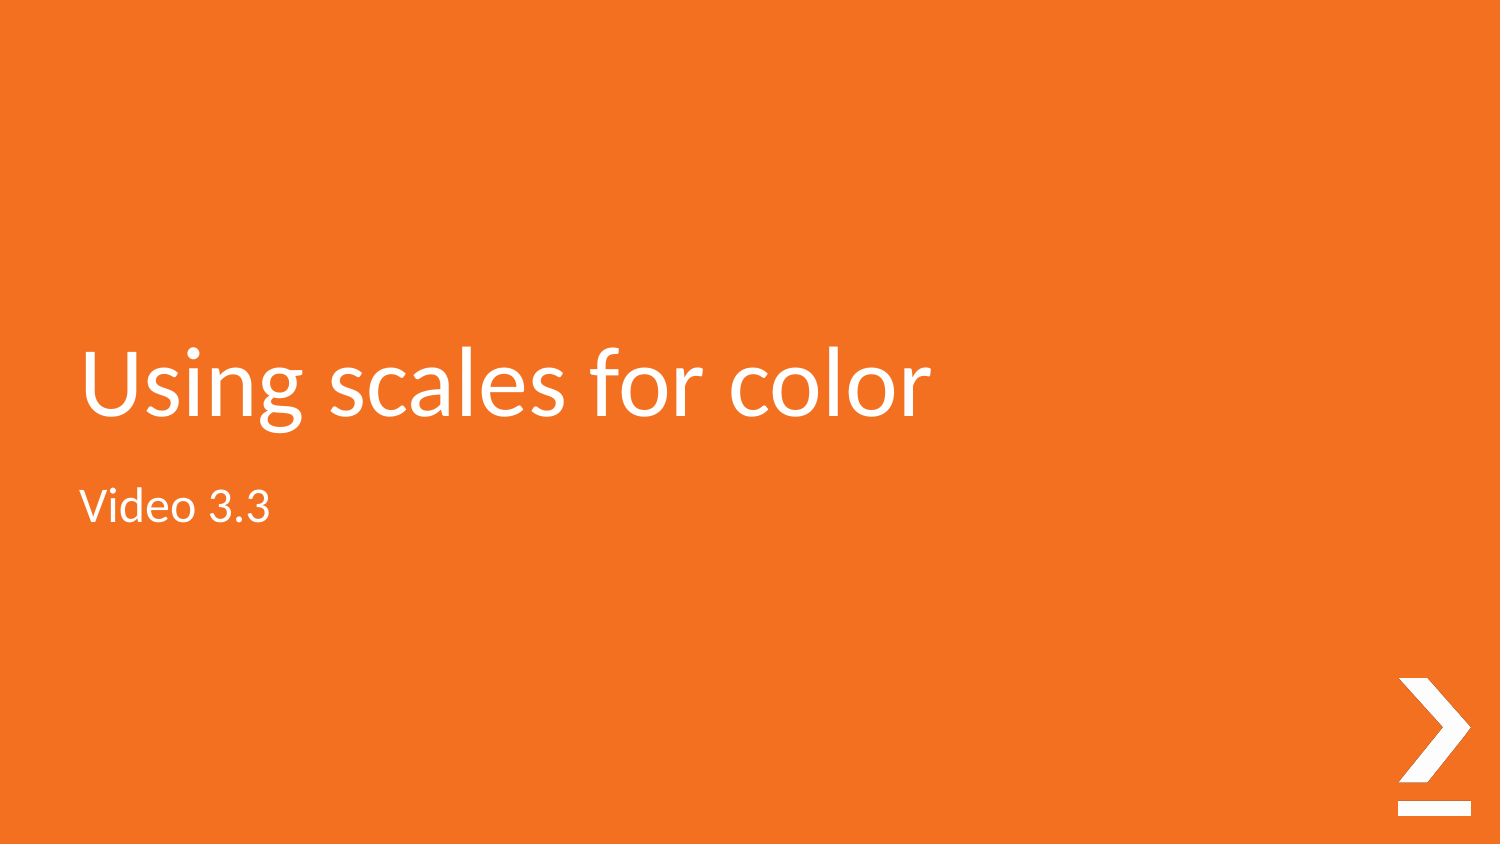

# Using scales for color
Video 3.3